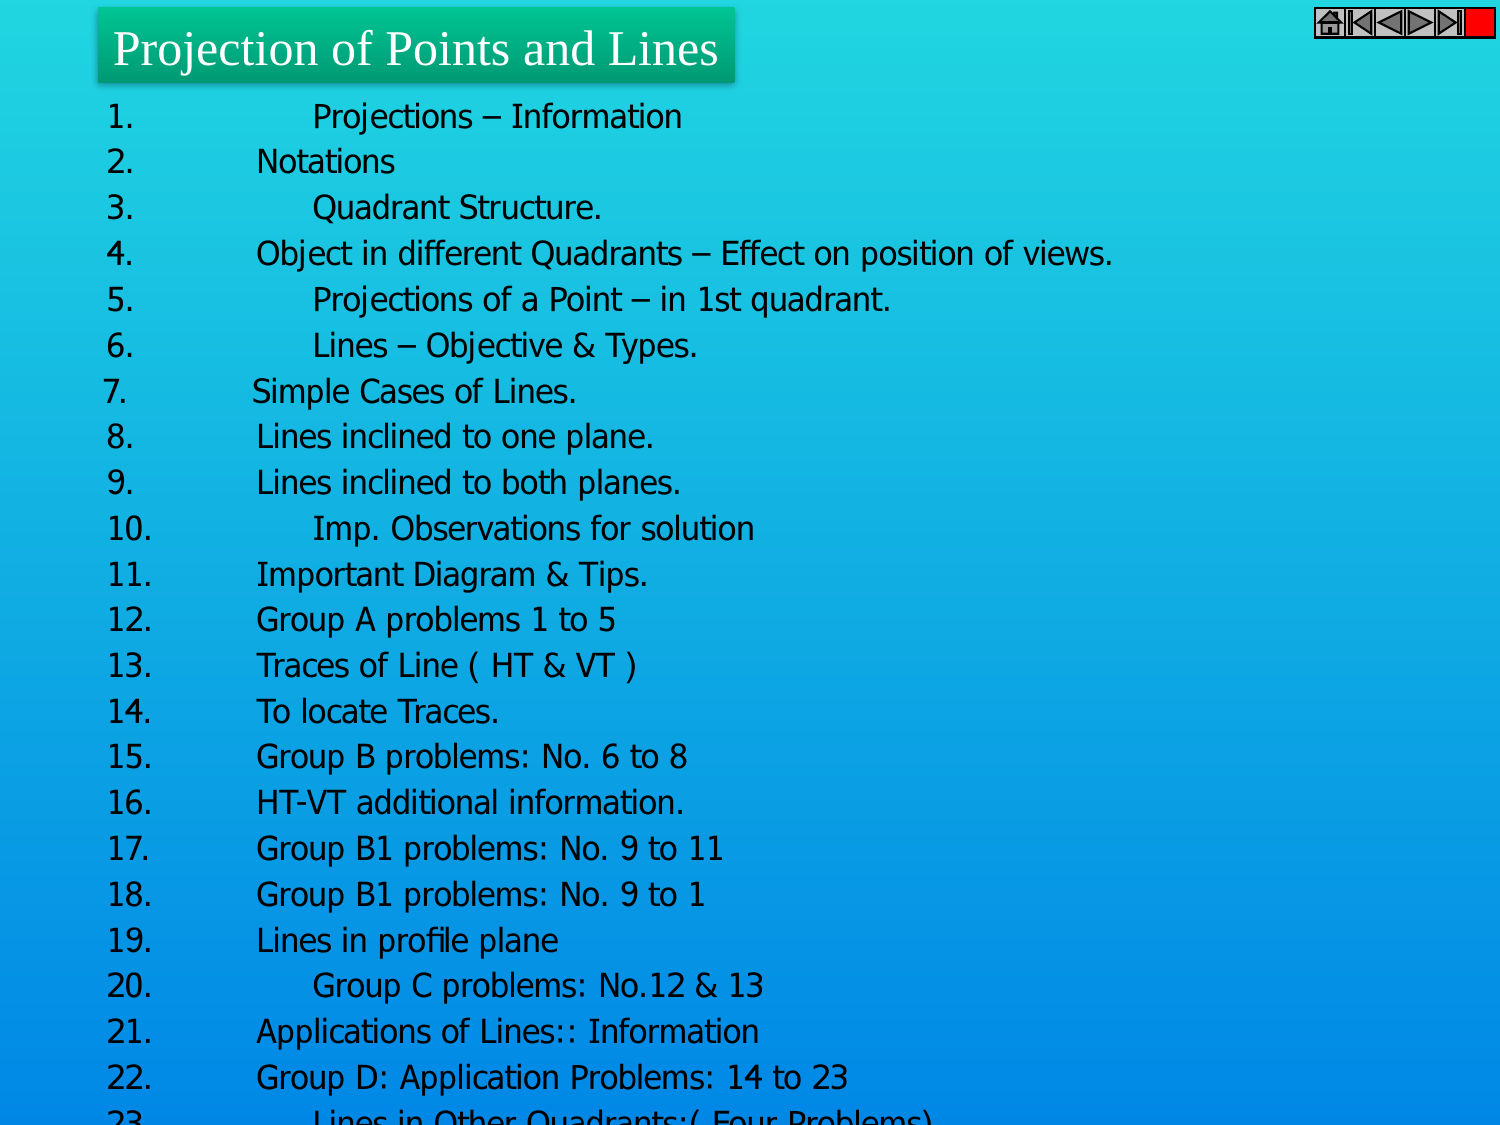

Projection of Points and Lines

1.		Projections – Information
2.	Notations
3.		Quadrant Structure.
4.	Object in different Quadrants – Effect on position of views.
5.		Projections of a Point – in 1st quadrant.
6.		Lines – Objective & Types.
7.	Simple Cases of Lines.
8.	Lines inclined to one plane.
9.	Lines inclined to both planes.
10.		Imp. Observations for solution
11.	Important Diagram & Tips.
12.	Group A problems 1 to 5
13.	Traces of Line ( HT & VT )
14.	To locate Traces.
15.	Group B problems: No. 6 to 8
16.	HT-VT additional information.
17.	Group B1 problems: No. 9 to 11
18.	Group B1 problems: No. 9 to 1
19.	Lines in profile plane
20.		Group C problems: No.12 & 13
21.	Applications of Lines:: Information
22.	Group D: Application Problems: 14 to 23
23.		Lines in Other Quadrants:( Four Problems)